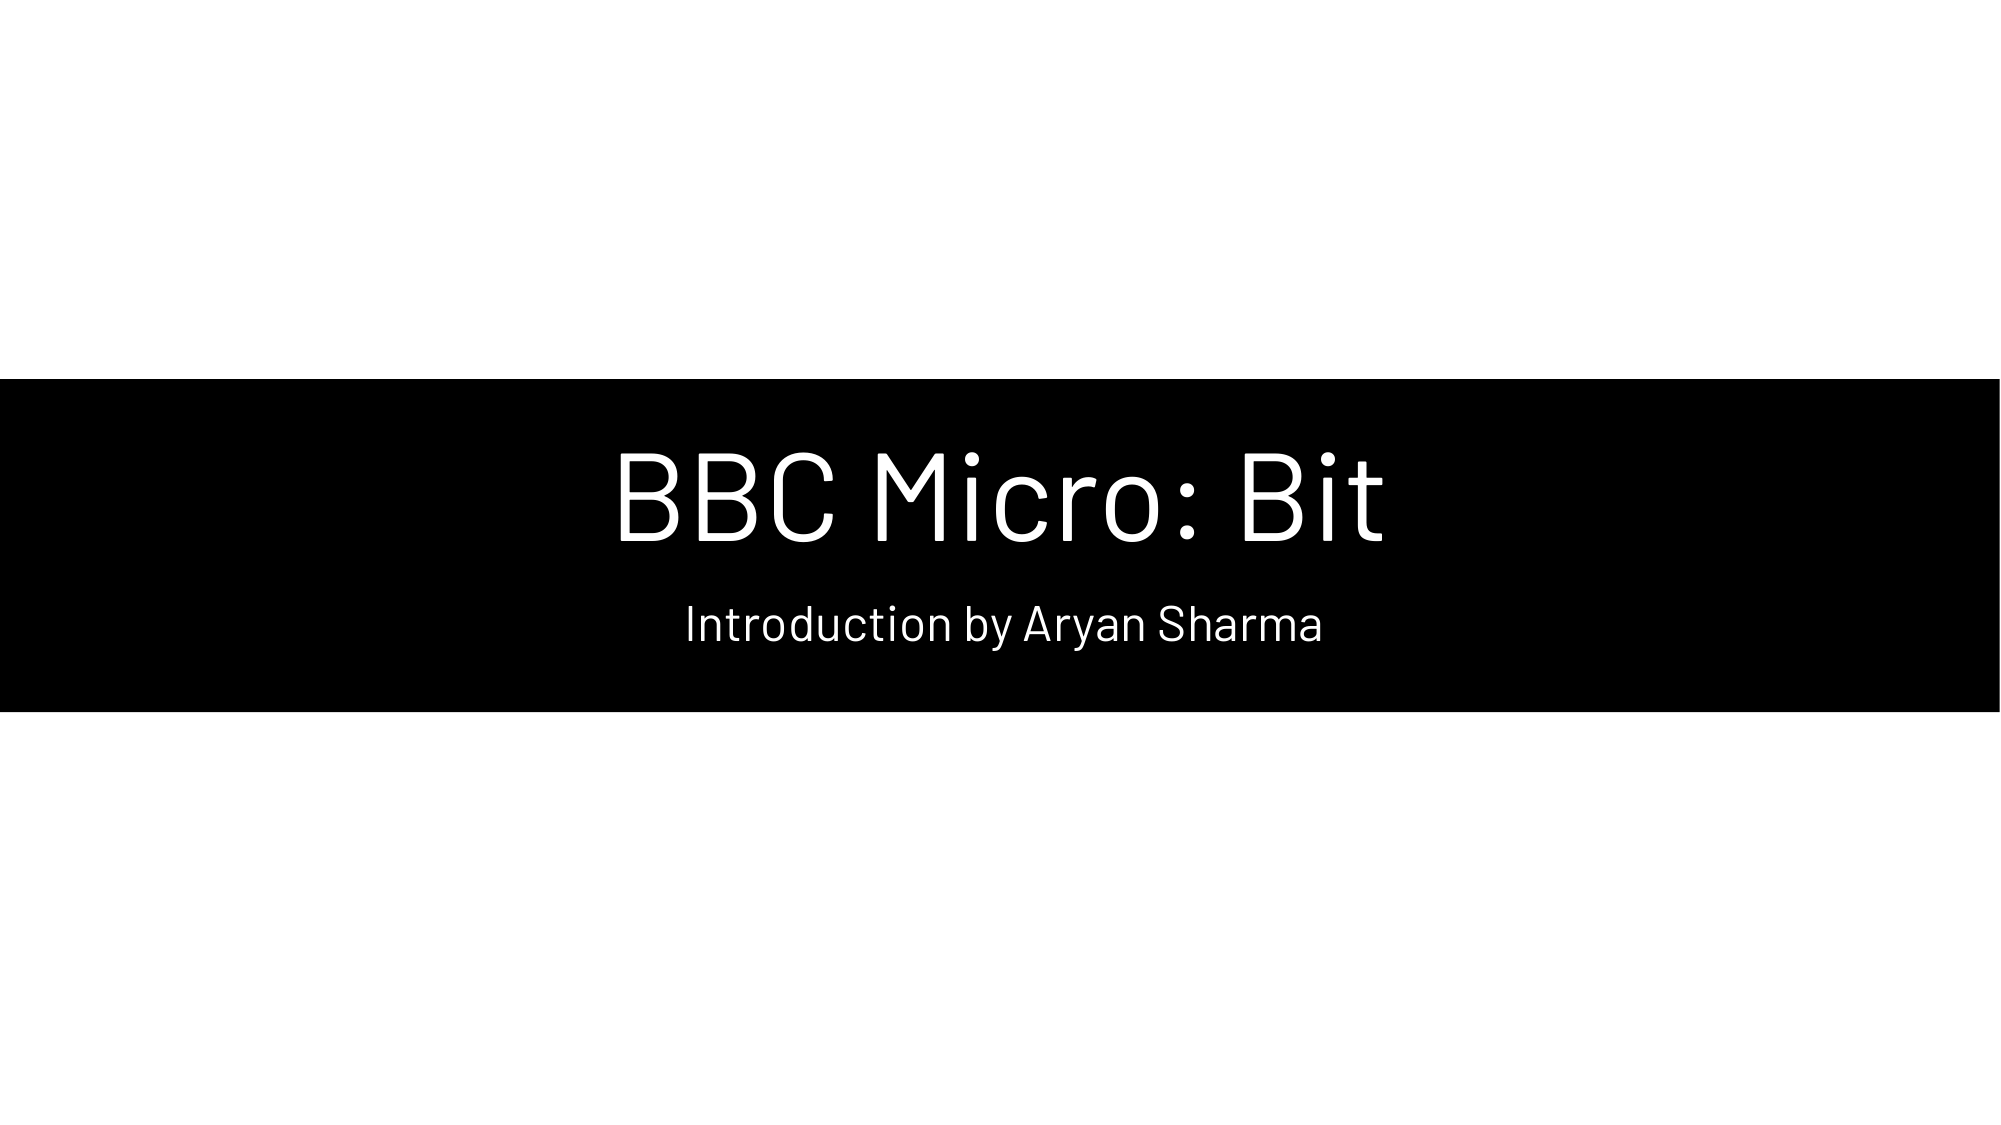

# BBC Micro: Bit

 Introduction by Aryan Sharma